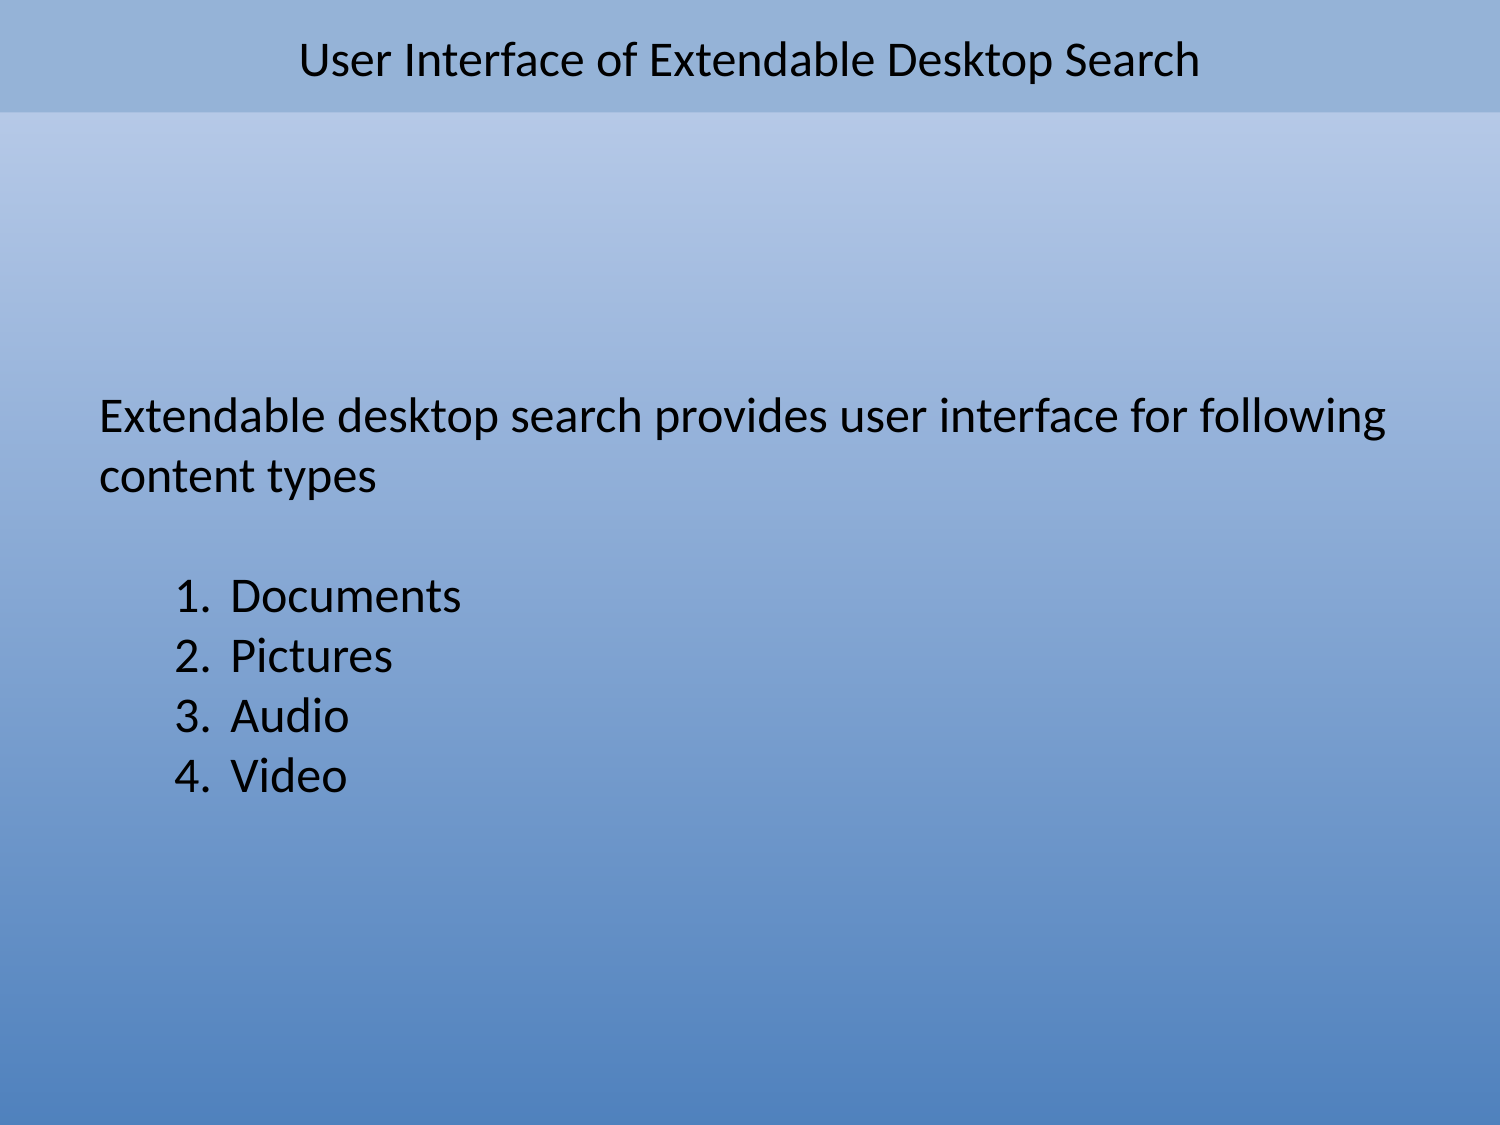

# User Interface of Extendable Desktop Search
Extendable desktop search provides user interface for following
content types

Documents
Pictures
Audio
Video